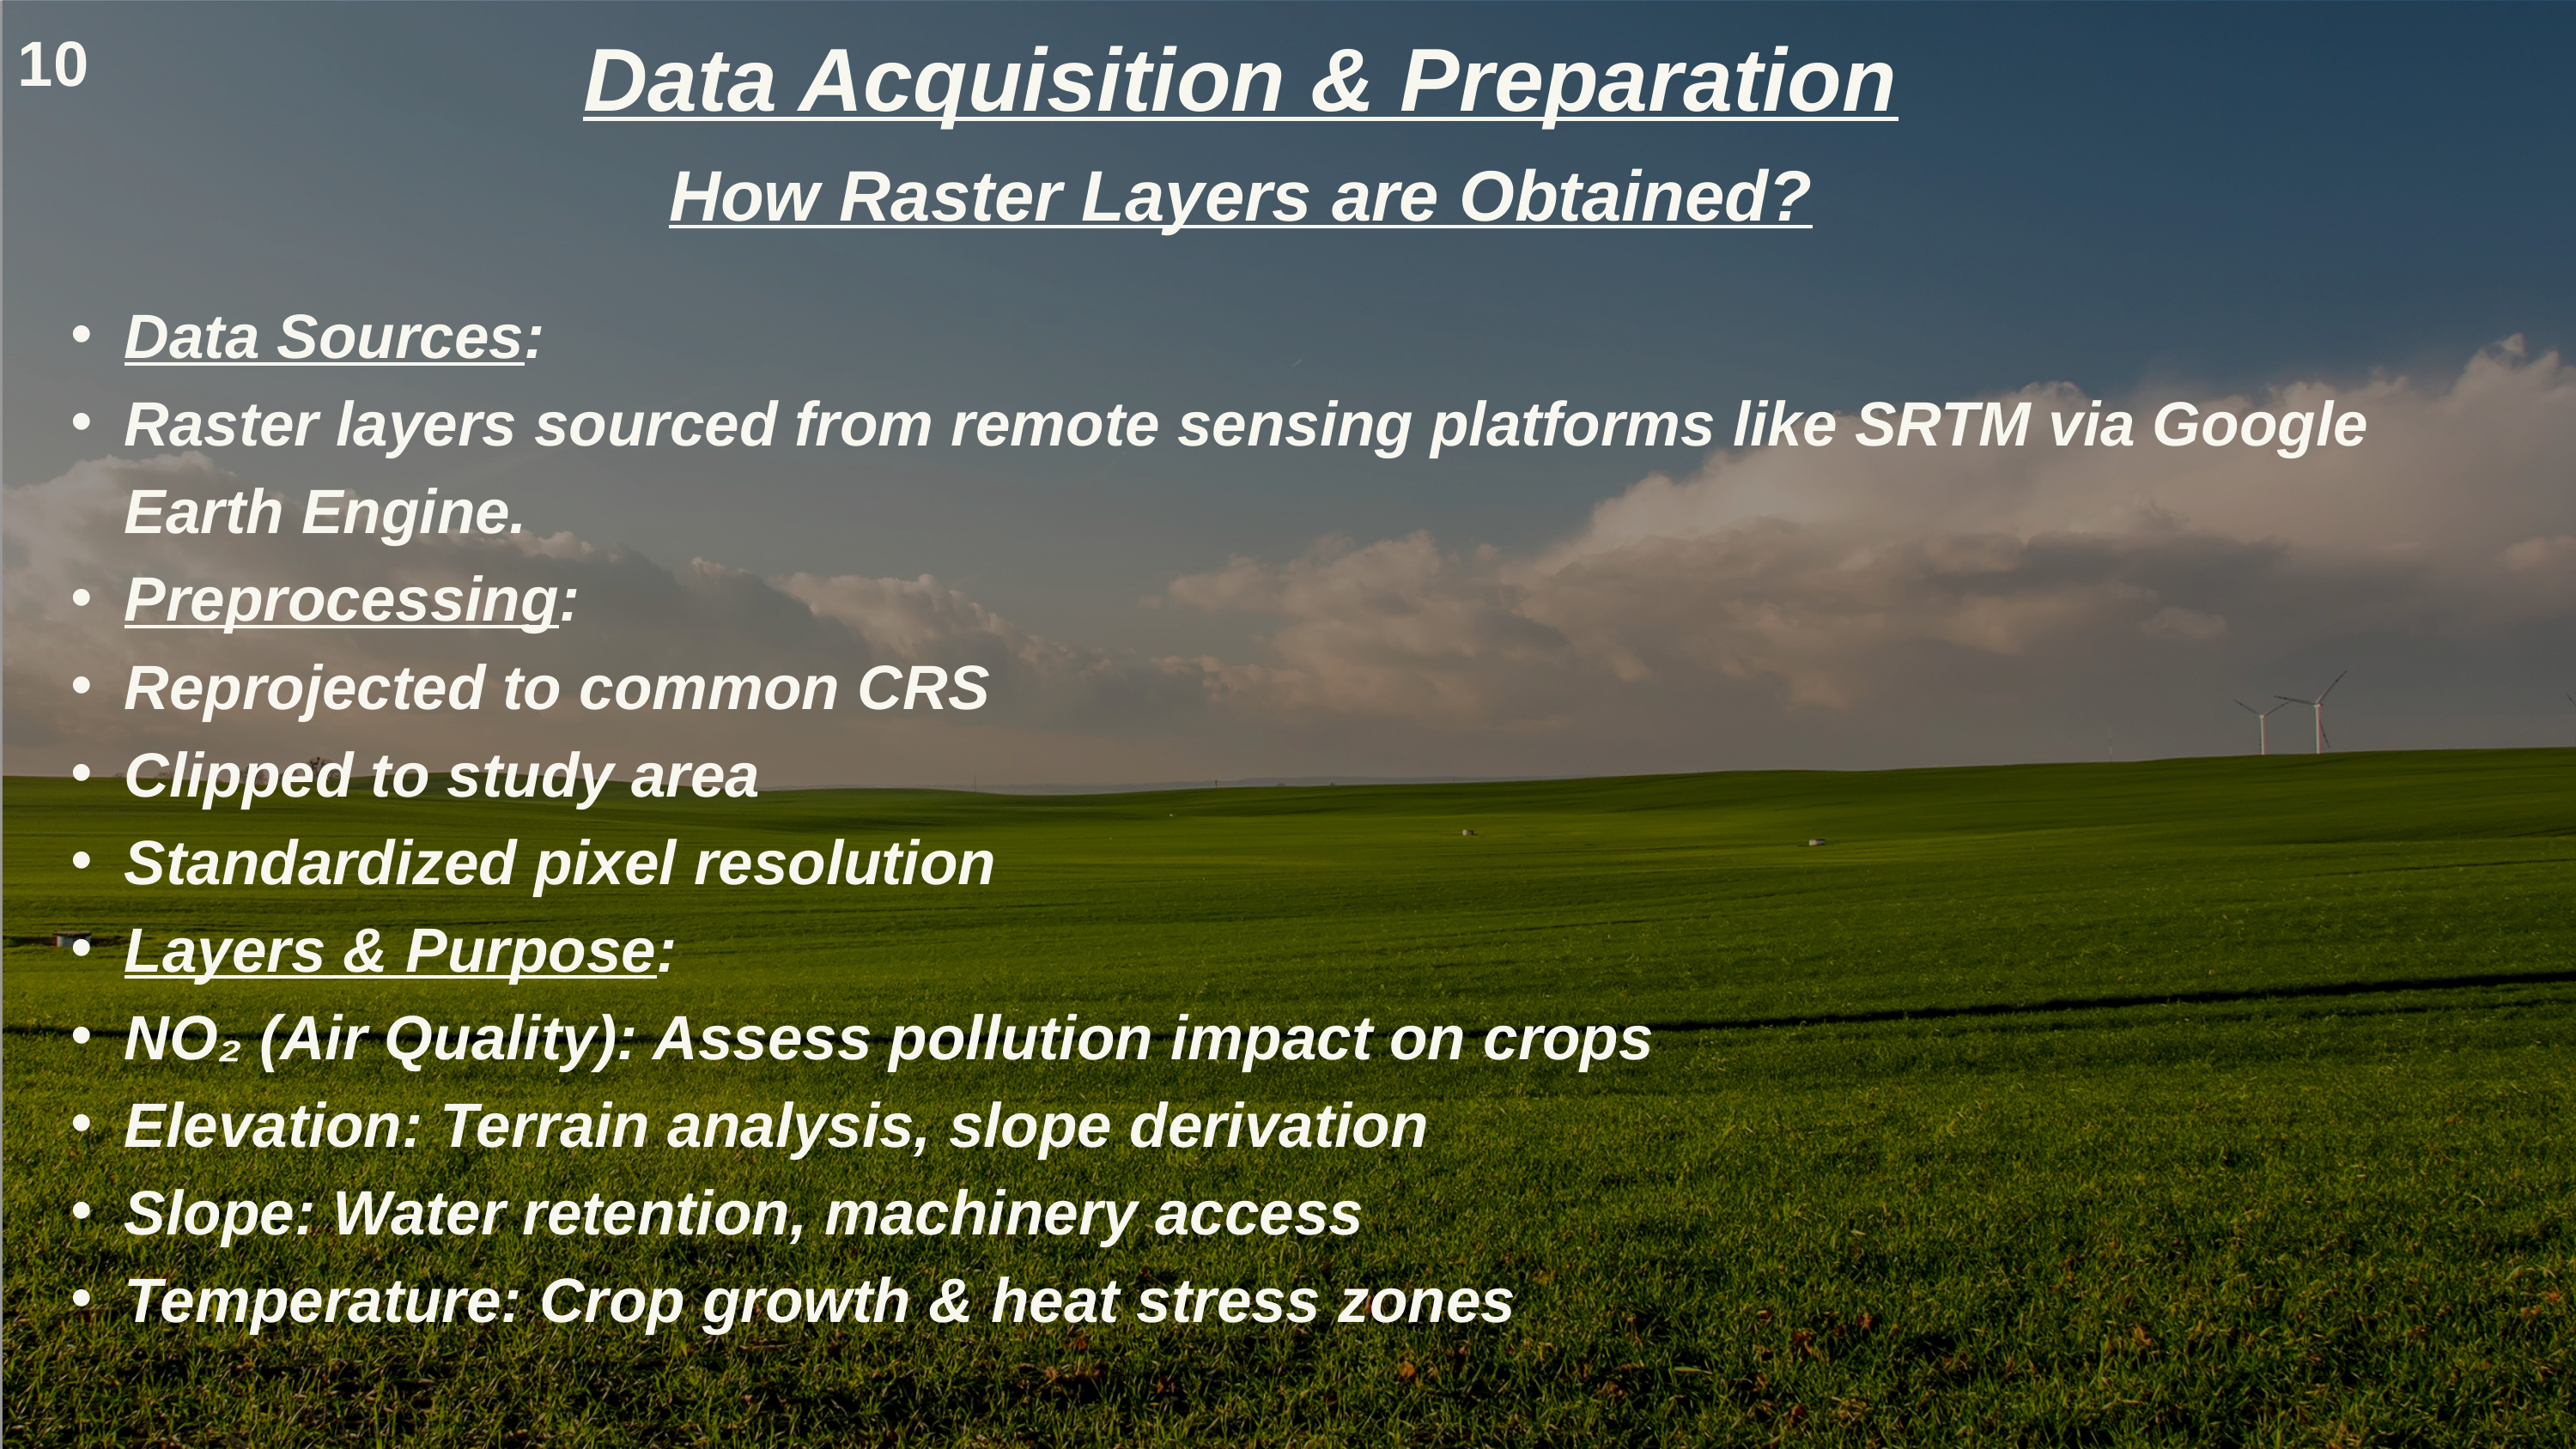

Data Acquisition & Preparation
10
How Raster Layers are Obtained?
Data Sources:
Raster layers sourced from remote sensing platforms like SRTM via Google Earth Engine.
Preprocessing:
Reprojected to common CRS
Clipped to study area
Standardized pixel resolution
Layers & Purpose:
NO₂ (Air Quality): Assess pollution impact on crops
Elevation: Terrain analysis, slope derivation
Slope: Water retention, machinery access
Temperature: Crop growth & heat stress zones